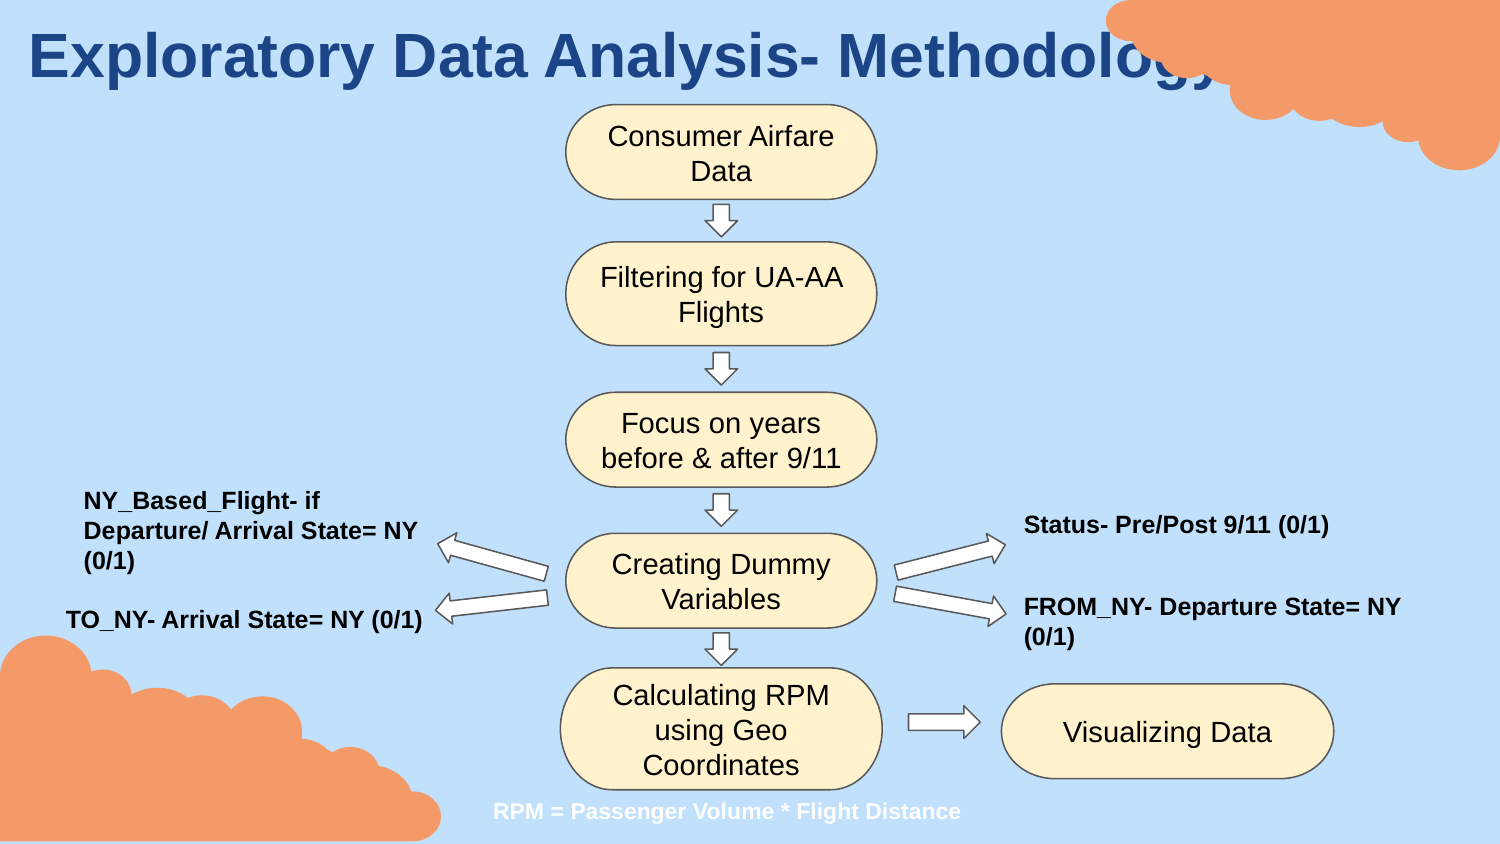

Exploratory Data Analysis- Methodology
Consumer Airfare Data

Filtering for UA-AA Flights

Focus on years before & after 9/11
NY_Based_Flight- if Departure/ Arrival State= NY (0/1)
Status- Pre/Post 9/11 (0/1)
FROM_NY- Departure State= NY (0/1)
TO_NY- Arrival State= NY (0/1)

Creating Dummy Variables

Calculating RPM using Geo Coordinates
Visualizing Data

RPM = Passenger Volume * Flight Distance